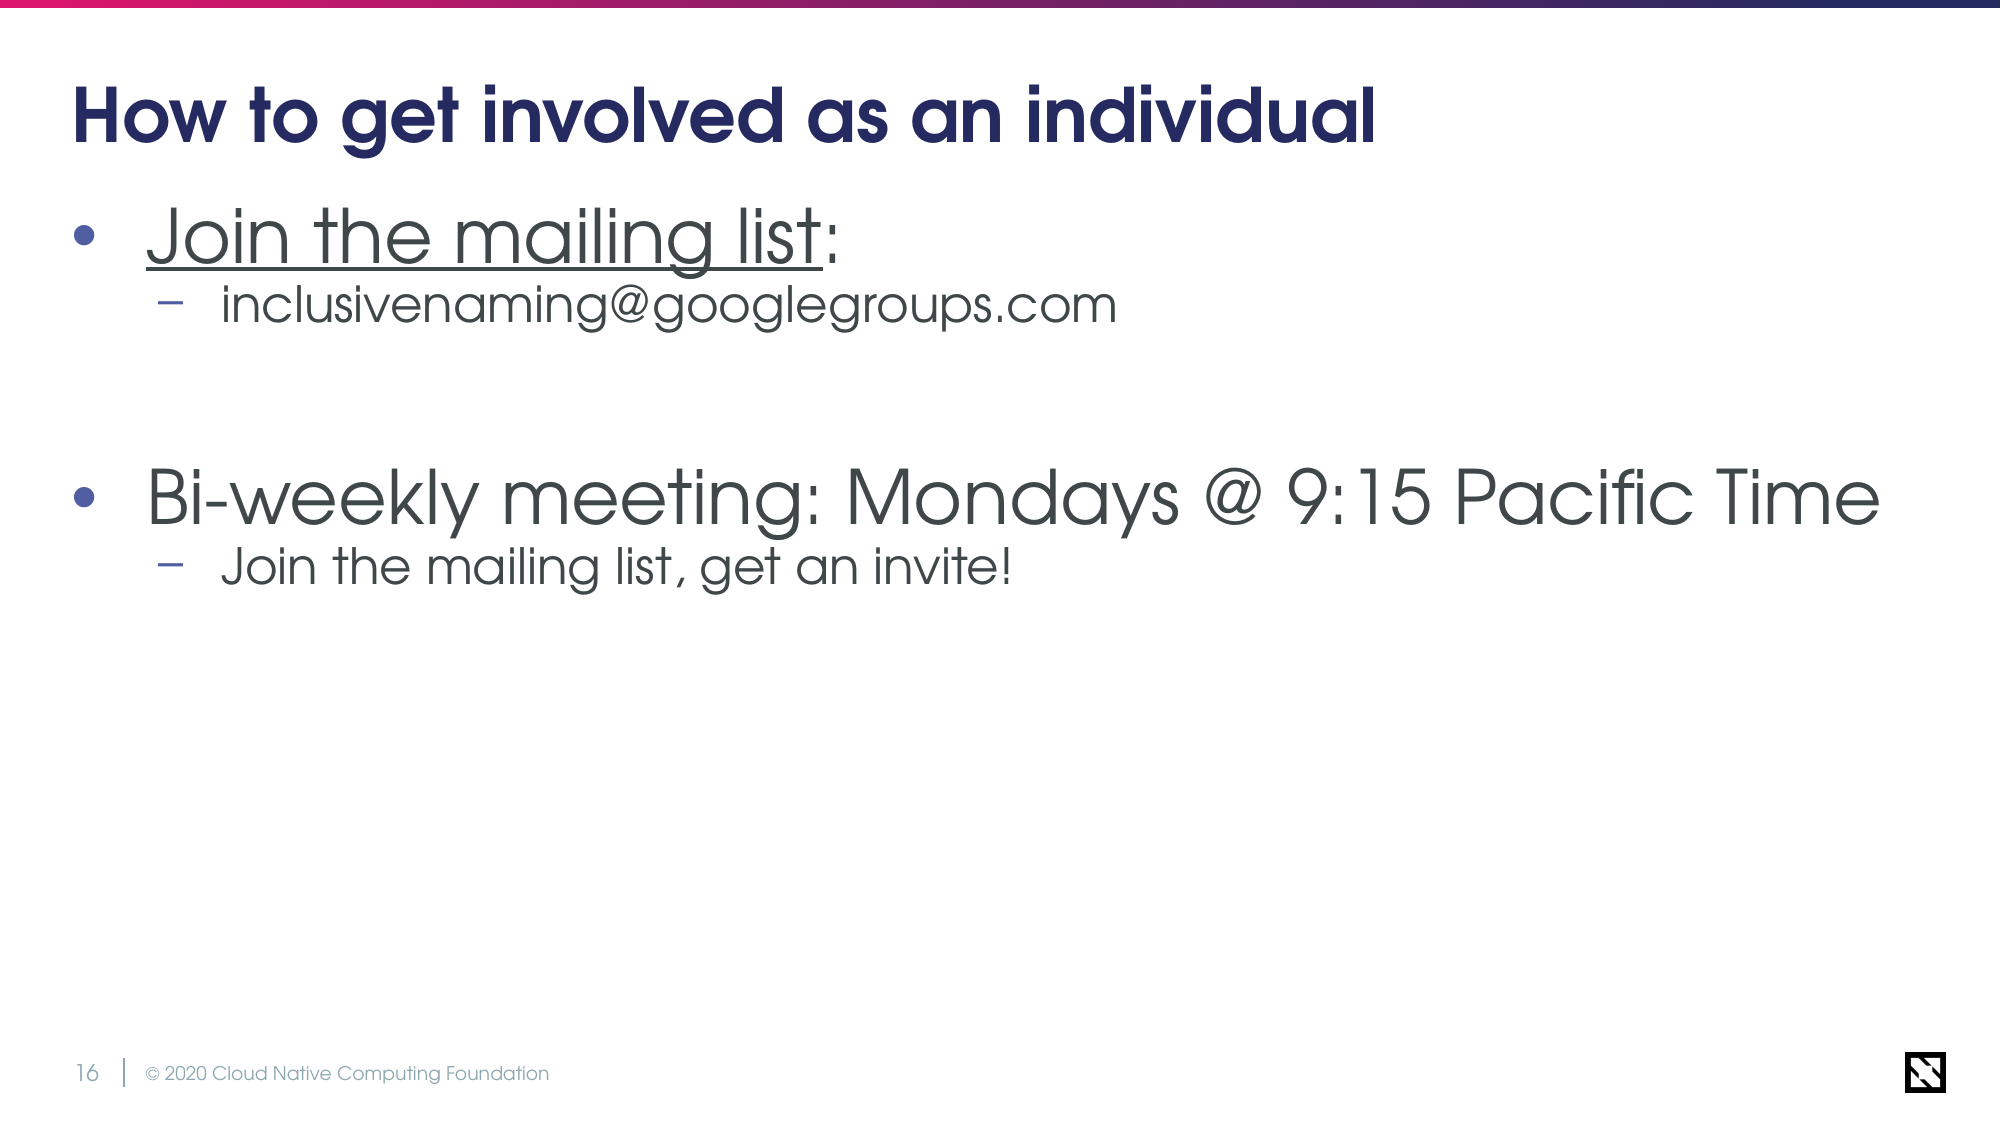

# How to get involved as an individual
Join the mailing list:
inclusivenaming@googlegroups.com

Bi-weekly meeting: Mondays @ 9:15 Pacific Time
Join the mailing list, get an invite!